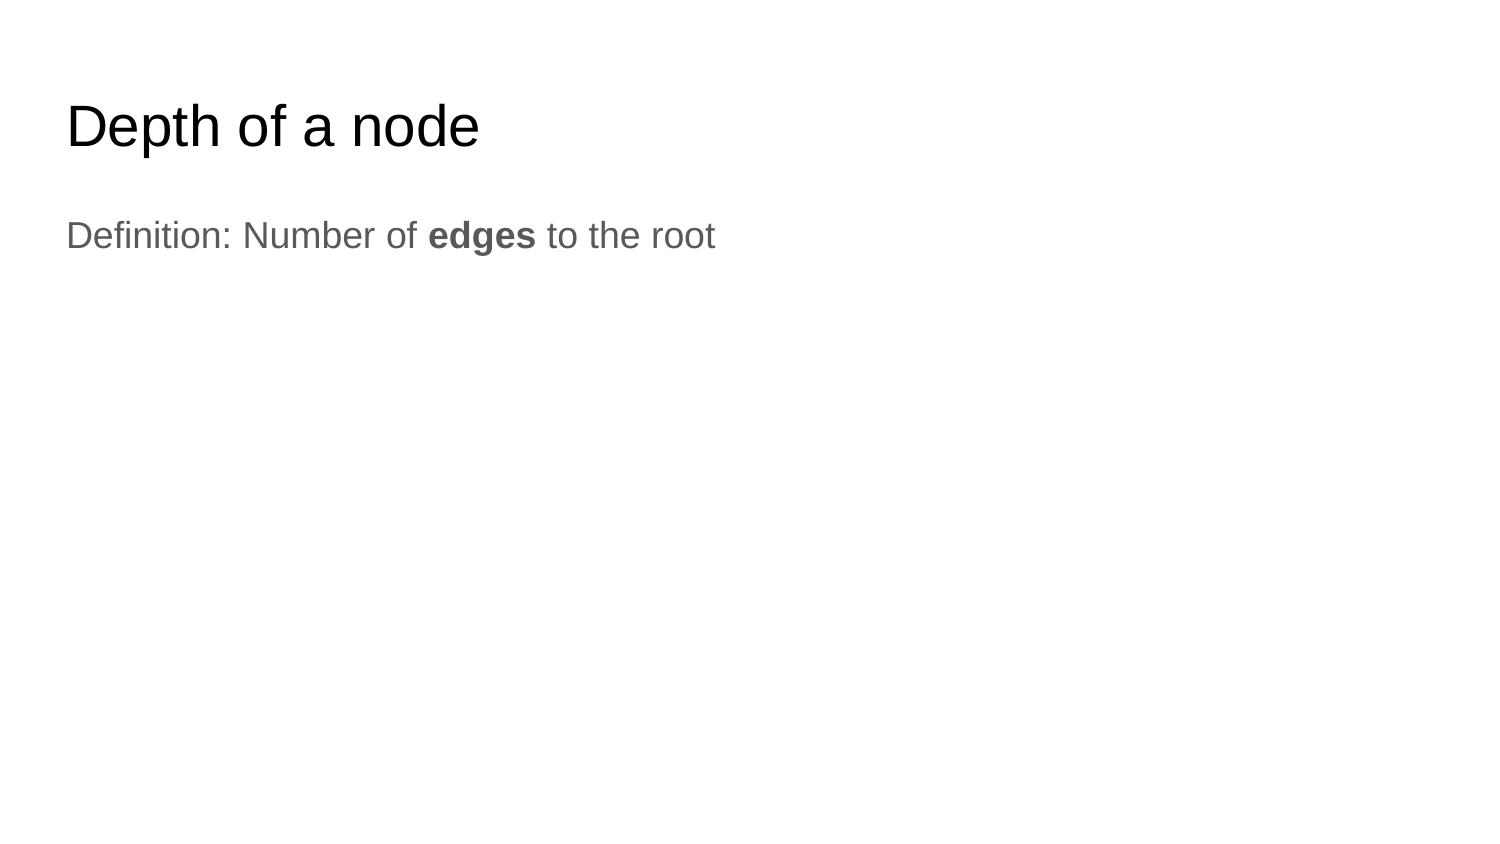

# Depth of a node
Definition: Number of edges to the root